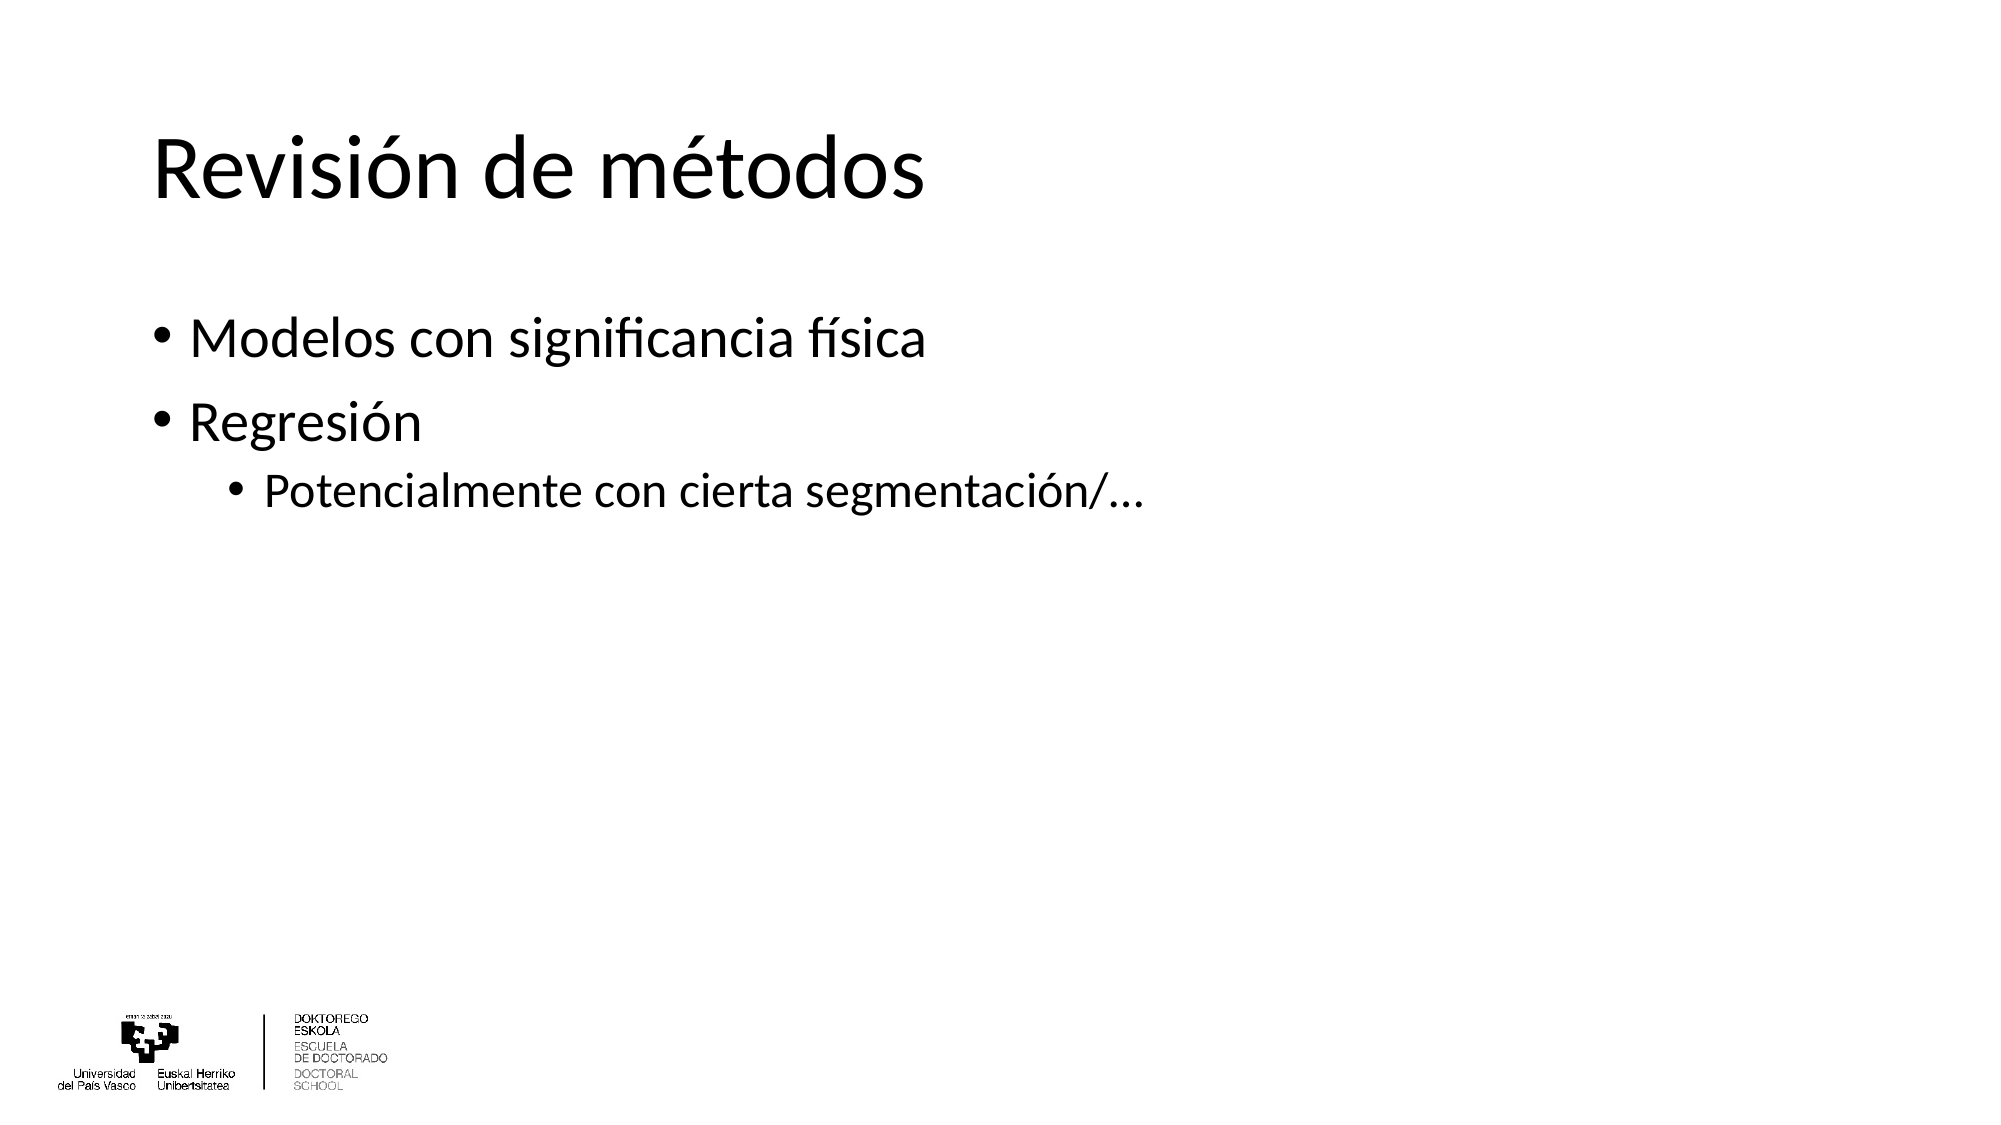

# Revisión de métodos
Modelos con significancia física
Regresión
Potencialmente con cierta segmentación/…